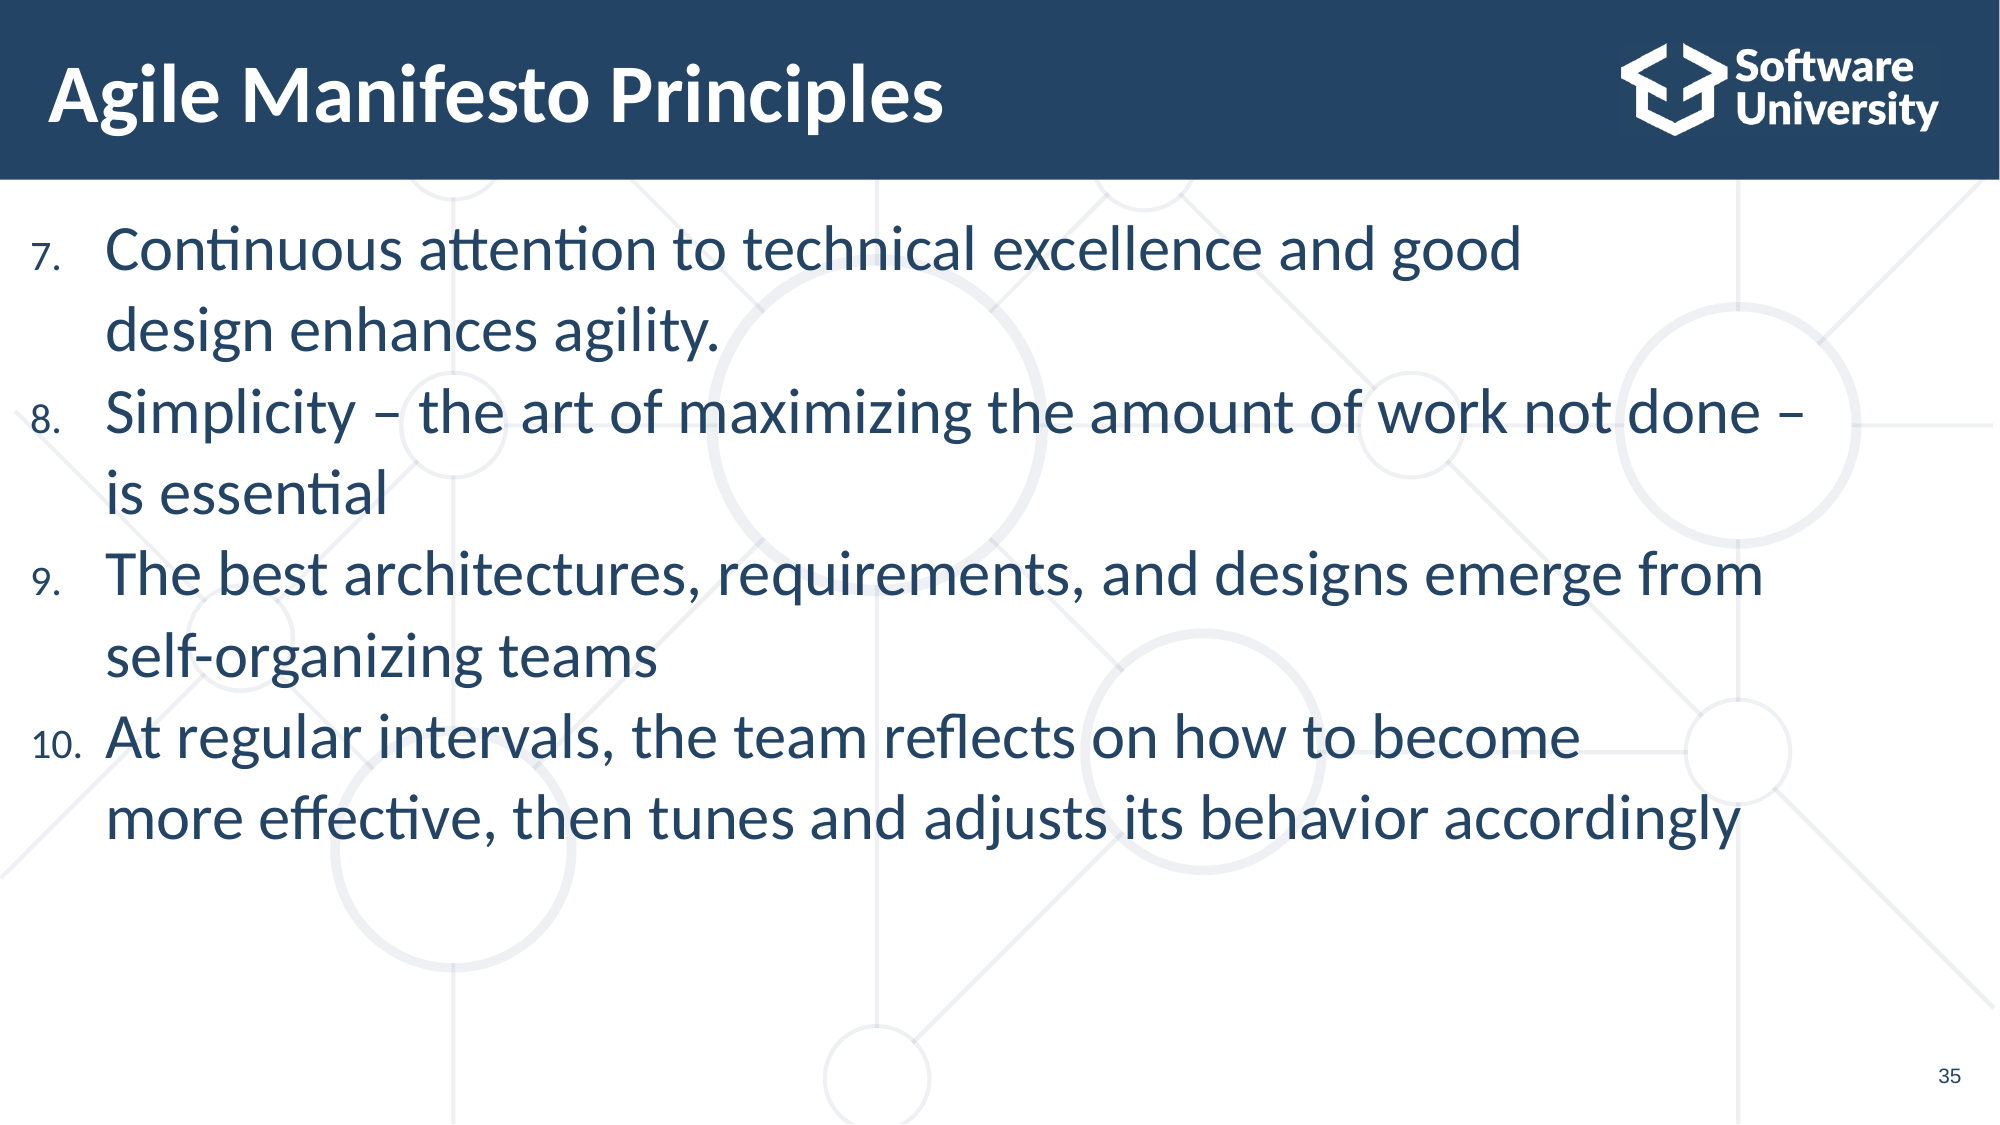

# Agile Manifesto Principles
Continuous attention to technical excellence and good
design enhances agility.
Simplicity – the art of maximizing the amount of work not done –
is essential
The best architectures, requirements, and designs emerge from
self-organizing teams
At regular intervals, the team reflects on how to become
more effective, then tunes and adjusts its behavior accordingly
35